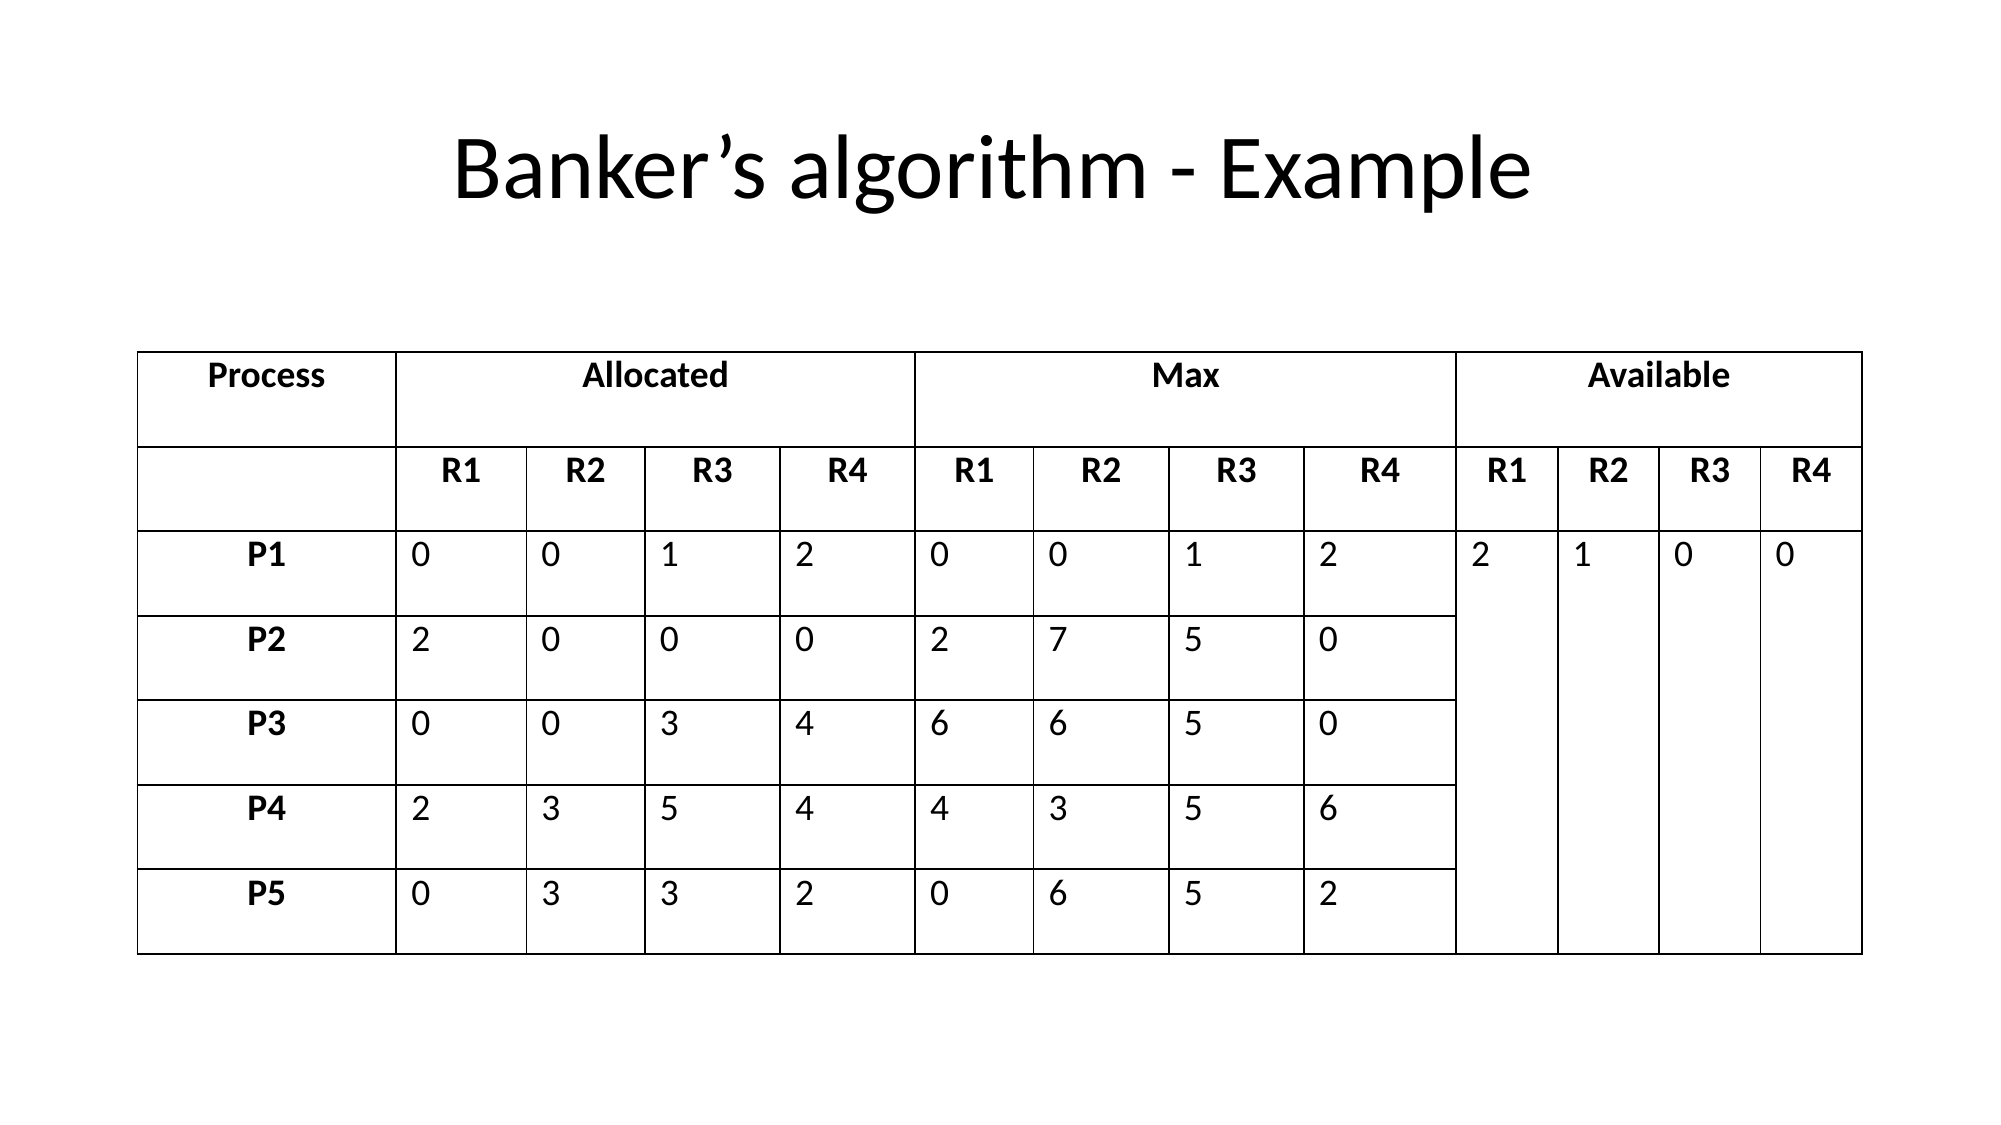

# Banker’s algorithm - Example
| Process | Allocated |  |  |  | Max |  |  |  | Available |  |  |  |
| --- | --- | --- | --- | --- | --- | --- | --- | --- | --- | --- | --- | --- |
|  | R1 | R2 | R3 | R4 | R1 | R2 | R3 | R4 | R1 | R2 | R3 | R4 |
| P1 | 0 | 0 | 1 | 2 | 0 | 0 | 1 | 2 | 2 | 1 | 0 | 0 |
| P2 | 2 | 0 | 0 | 0 | 2 | 7 | 5 | 0 |  |  |  |  |
| P3 | 0 | 0 | 3 | 4 | 6 | 6 | 5 | 0 |  |  |  |  |
| P4 | 2 | 3 | 5 | 4 | 4 | 3 | 5 | 6 |  |  |  |  |
| P5 | 0 | 3 | 3 | 2 | 0 | 6 | 5 | 2 |  |  |  |  |